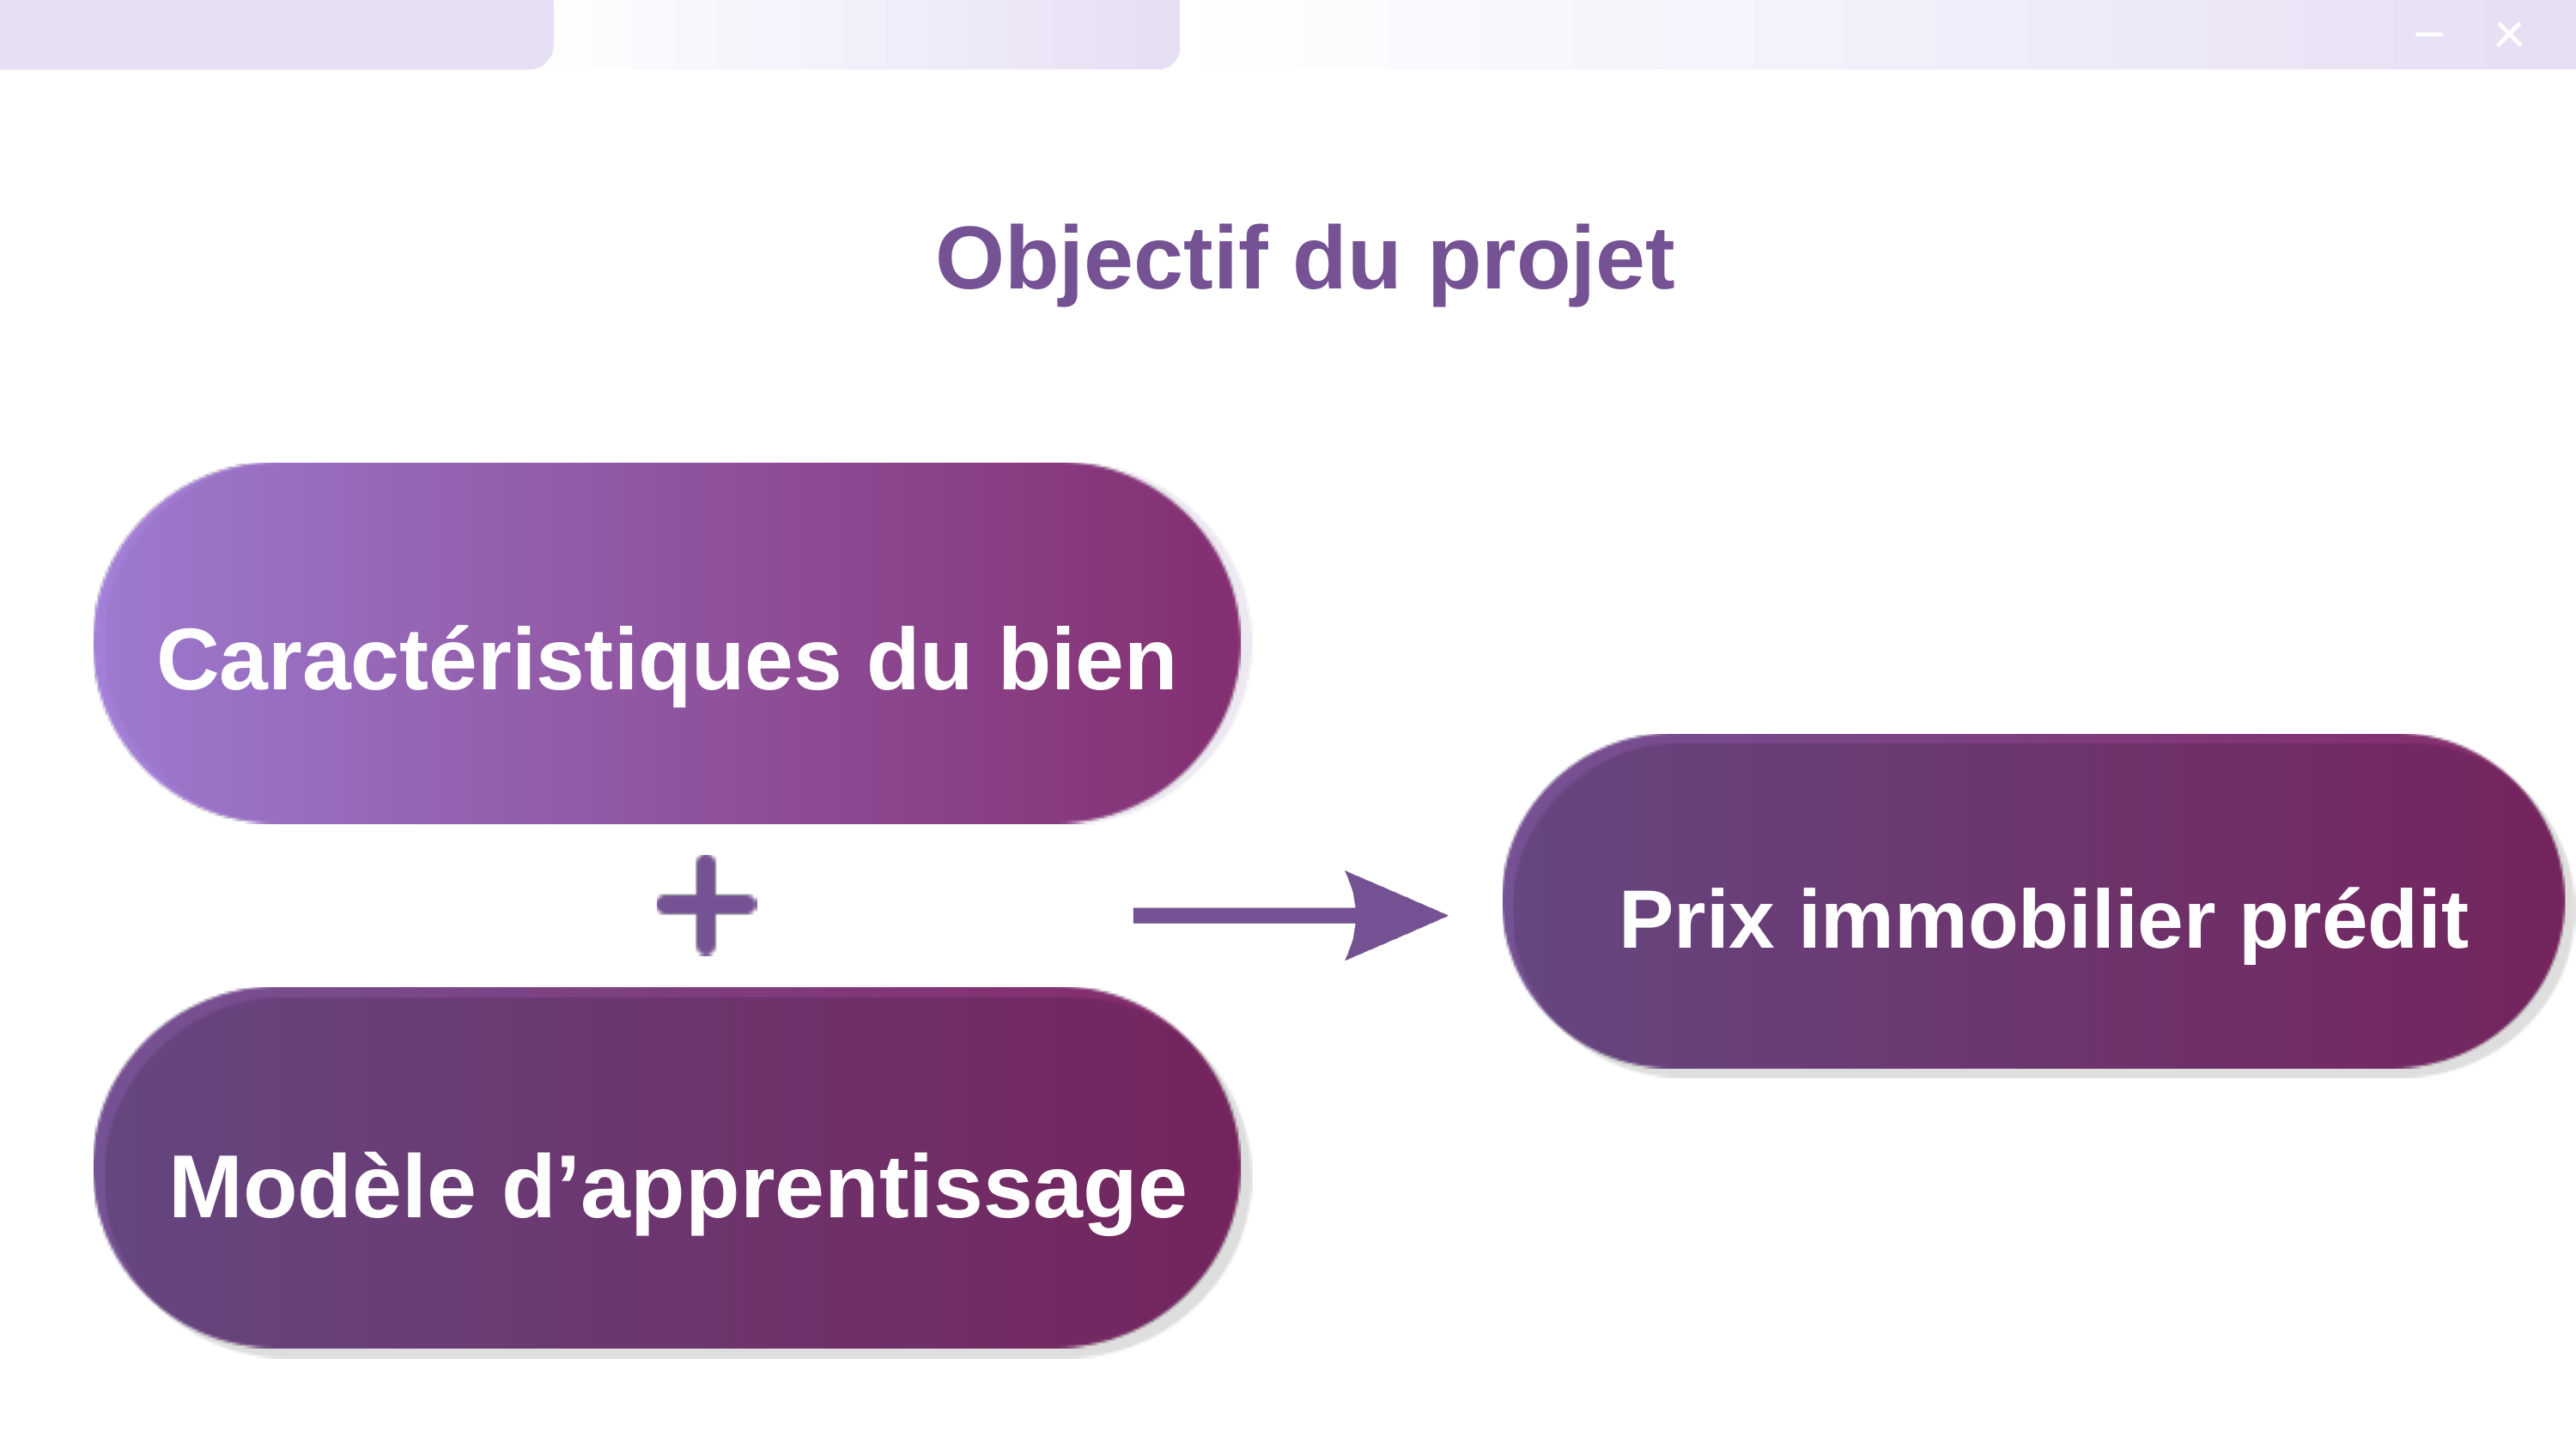

Objectif du projet

Caractéristiques du bien

Prix immobilier prédit

Modèle d’apprentissage